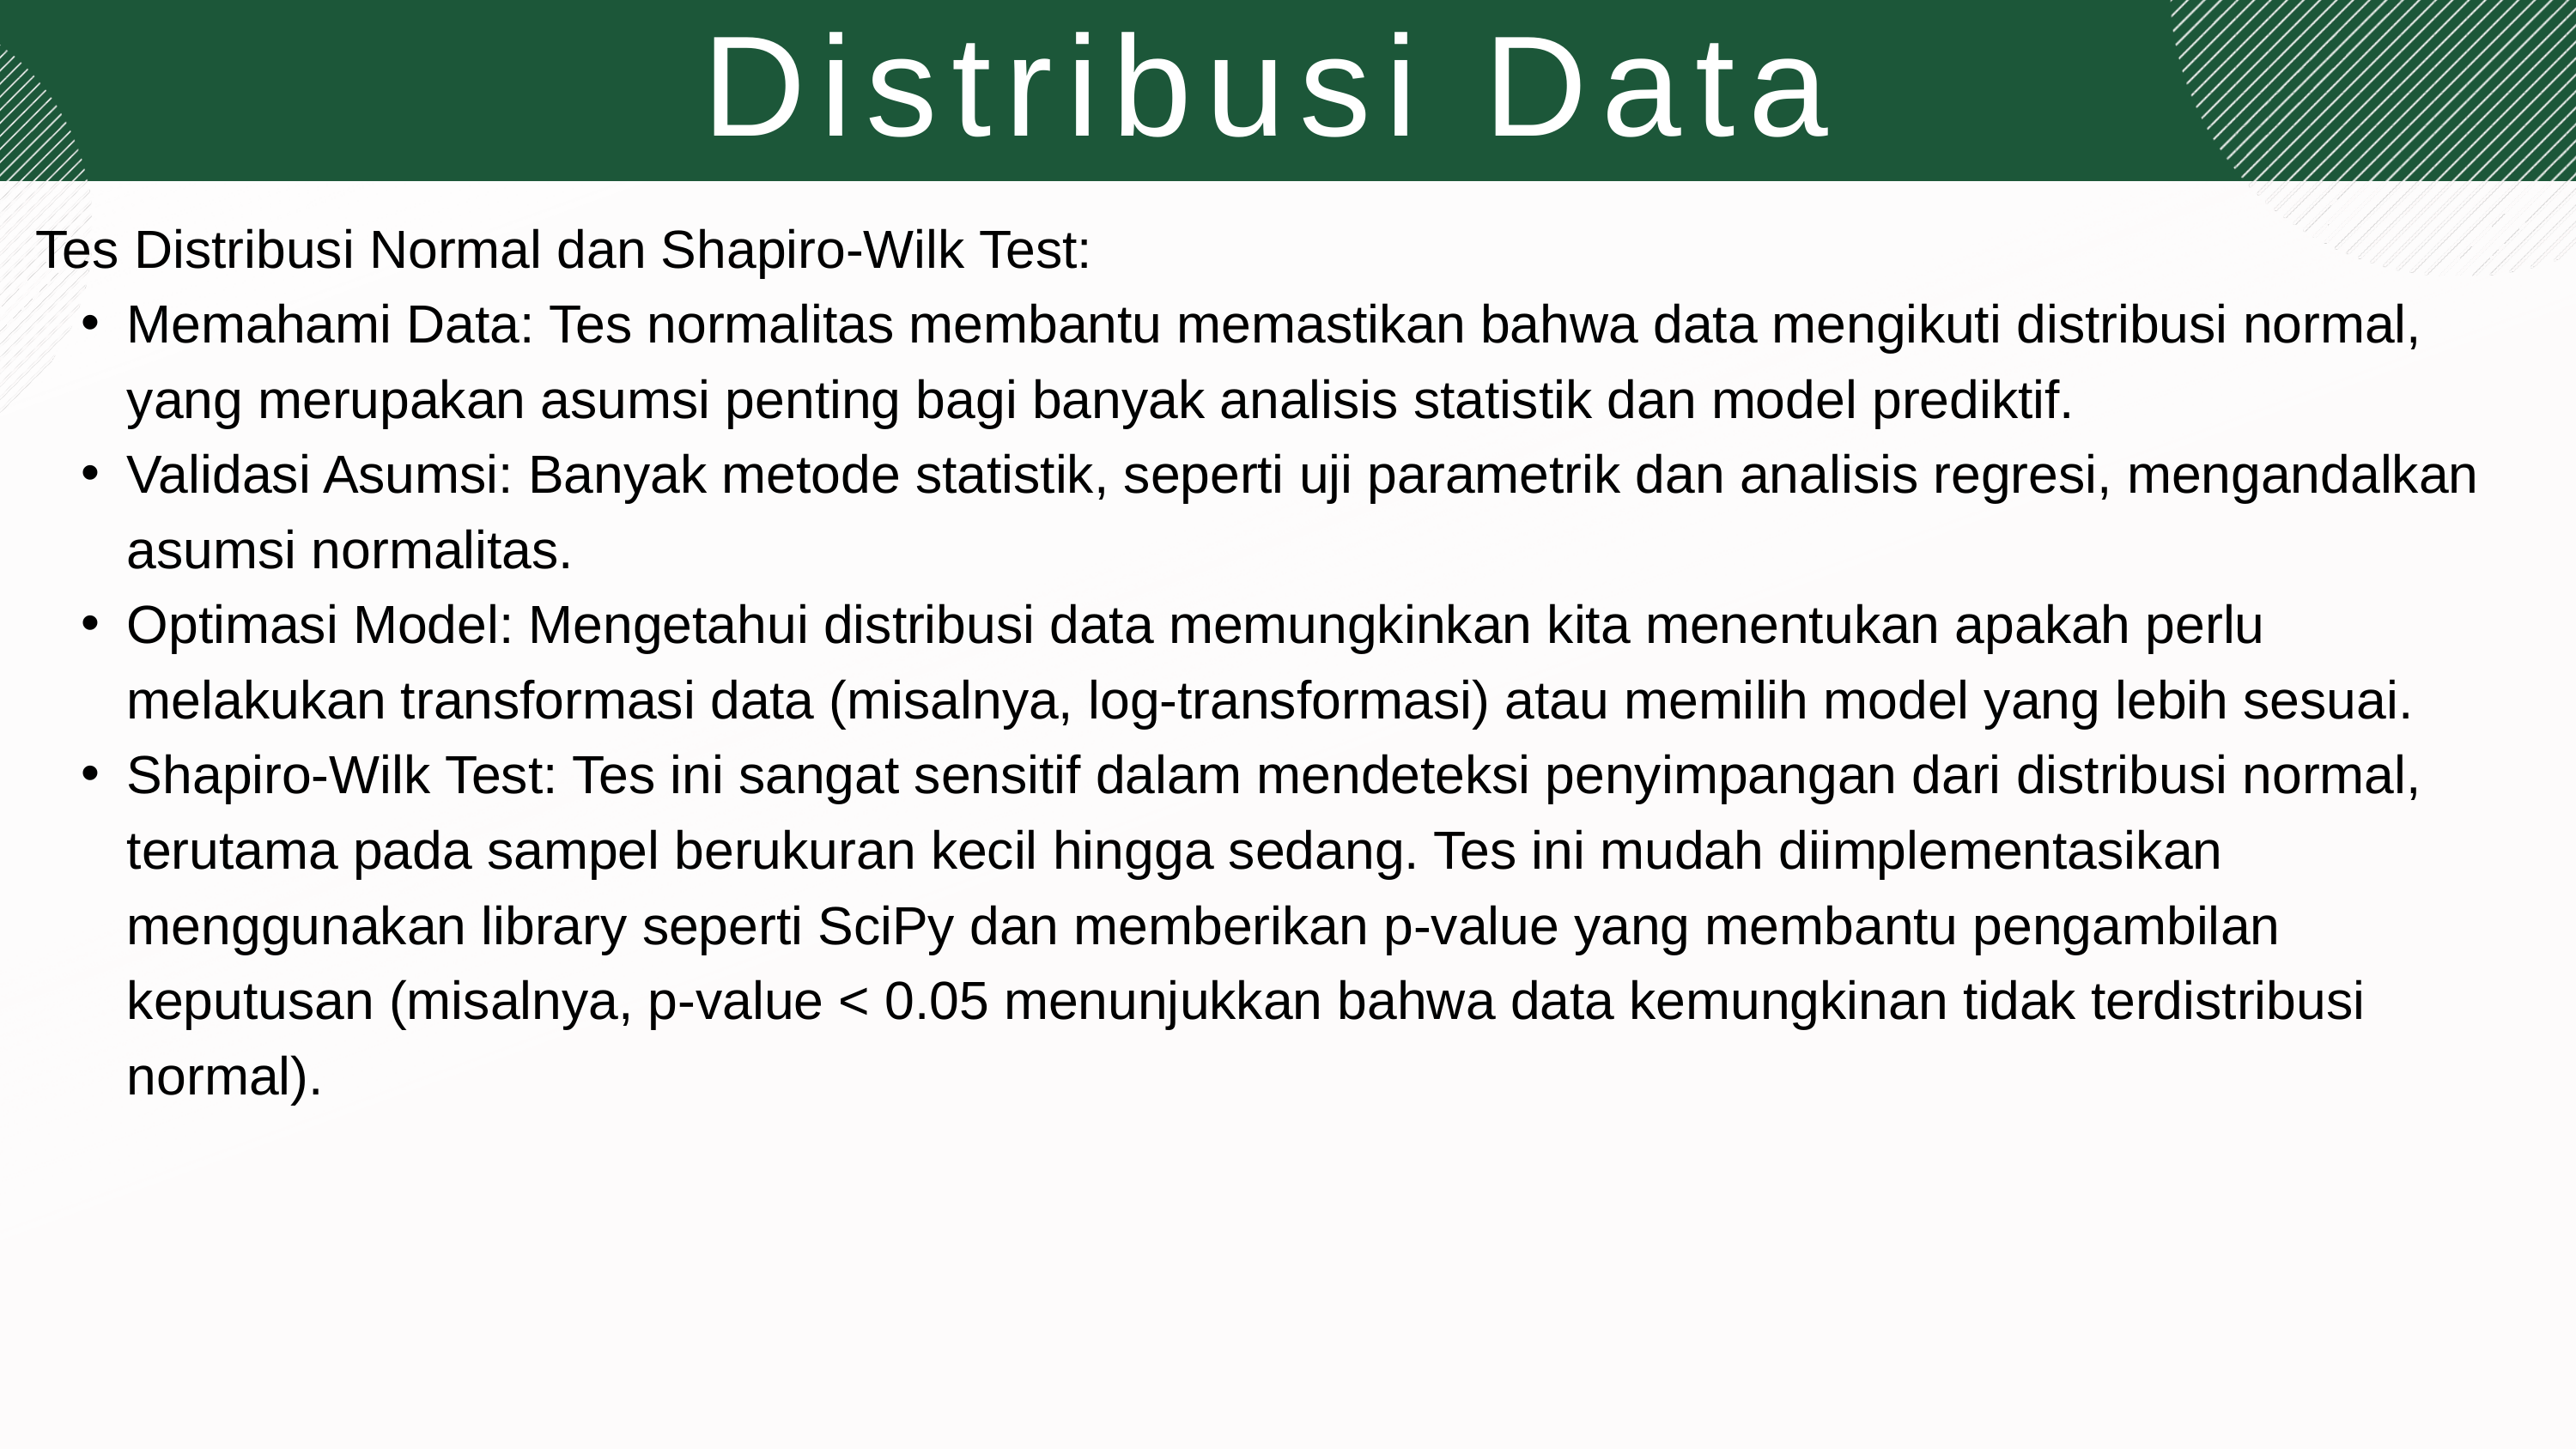

Distribusi Data
Tes Distribusi Normal dan Shapiro-Wilk Test:
Memahami Data: Tes normalitas membantu memastikan bahwa data mengikuti distribusi normal, yang merupakan asumsi penting bagi banyak analisis statistik dan model prediktif.
Validasi Asumsi: Banyak metode statistik, seperti uji parametrik dan analisis regresi, mengandalkan asumsi normalitas.
Optimasi Model: Mengetahui distribusi data memungkinkan kita menentukan apakah perlu melakukan transformasi data (misalnya, log-transformasi) atau memilih model yang lebih sesuai.
Shapiro-Wilk Test: Tes ini sangat sensitif dalam mendeteksi penyimpangan dari distribusi normal, terutama pada sampel berukuran kecil hingga sedang. Tes ini mudah diimplementasikan menggunakan library seperti SciPy dan memberikan p-value yang membantu pengambilan keputusan (misalnya, p-value < 0.05 menunjukkan bahwa data kemungkinan tidak terdistribusi normal).